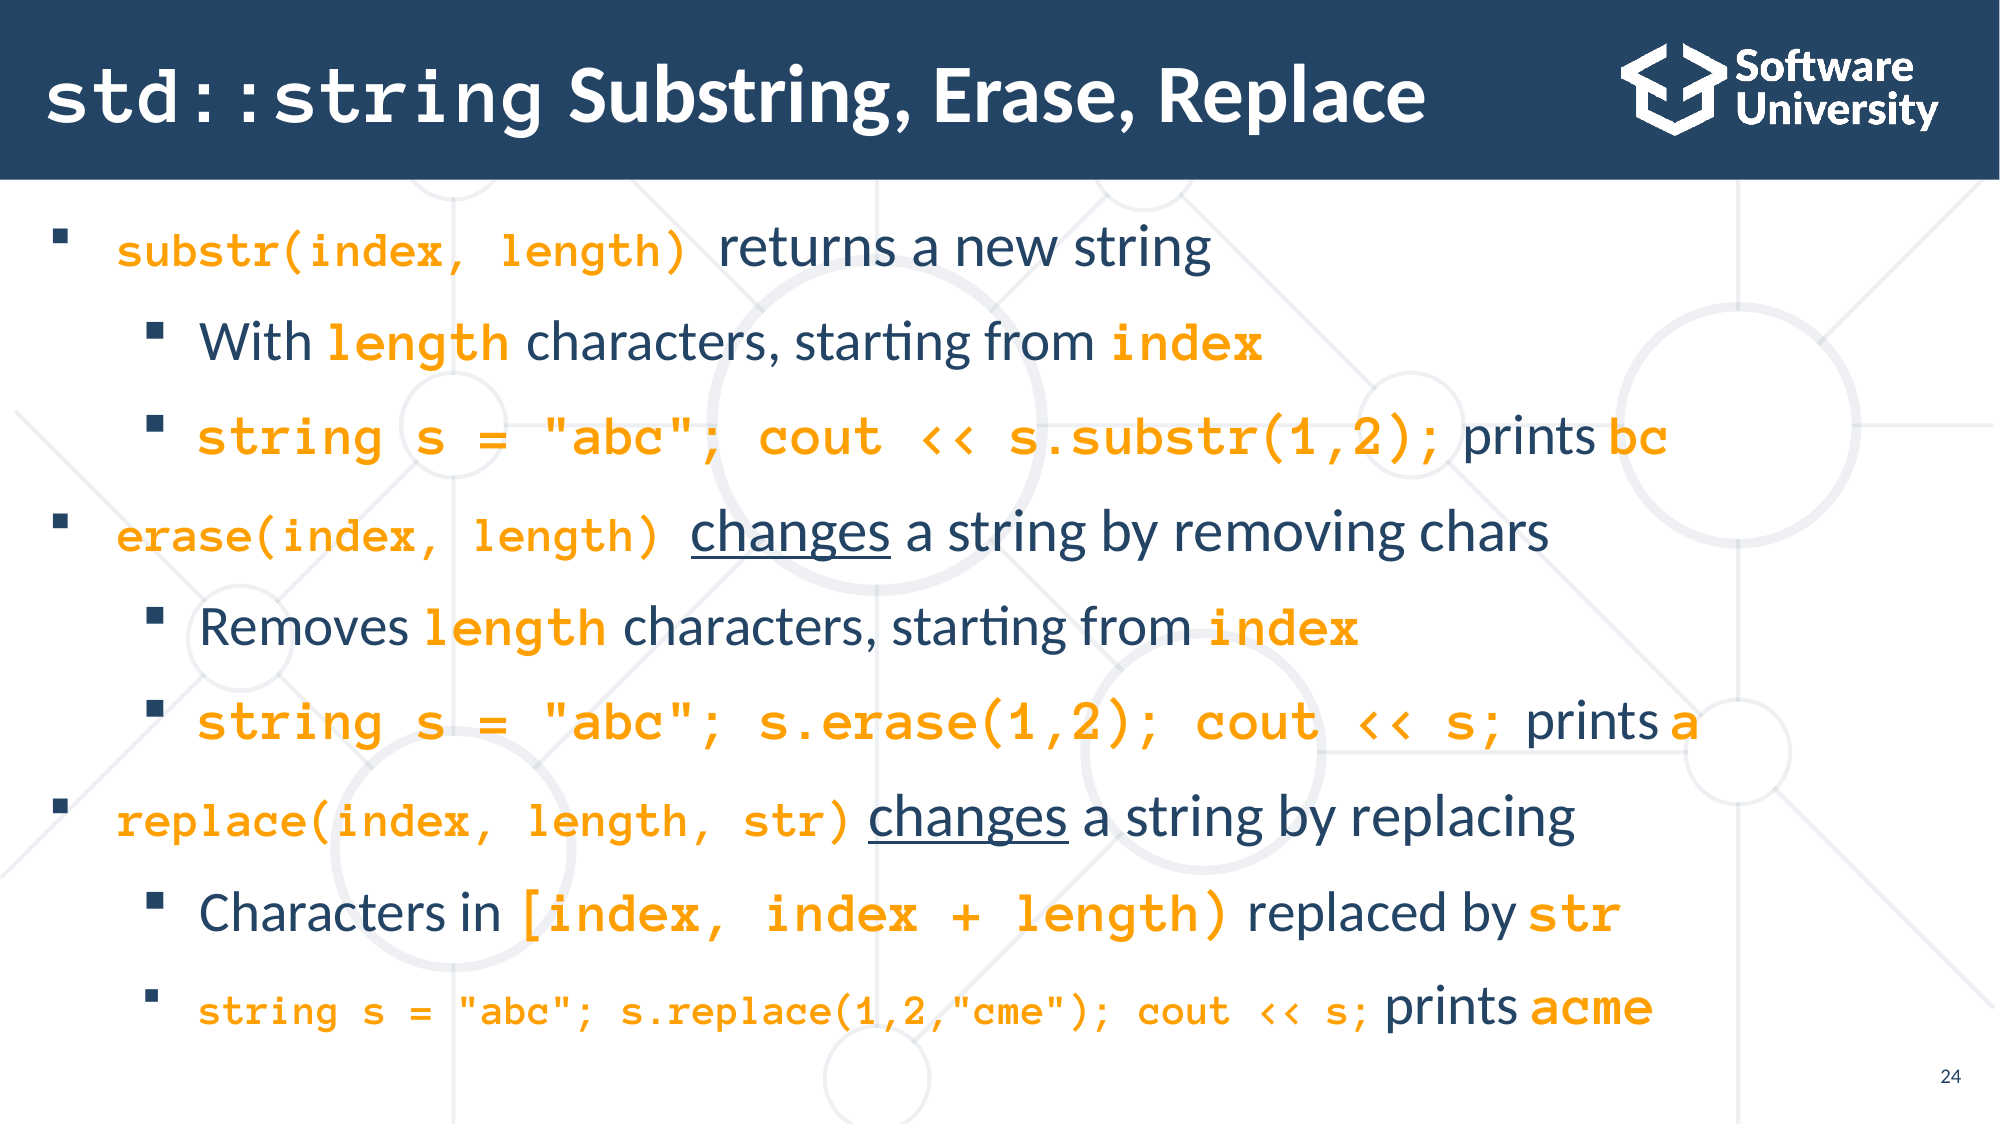

# std::string Substring, Erase, Replace
substr(index, length) returns a new string
With length characters, starting from index
string s = "abc"; cout << s.substr(1,2); prints bc
erase(index, length) changes a string by removing chars
Removes length characters, starting from index
string s = "abc"; s.erase(1,2); cout << s; prints a
replace(index, length, str) changes a string by replacing
Characters in [index, index + length) replaced by str
string s = "abc"; s.replace(1,2,"cme"); cout << s; prints acme
24